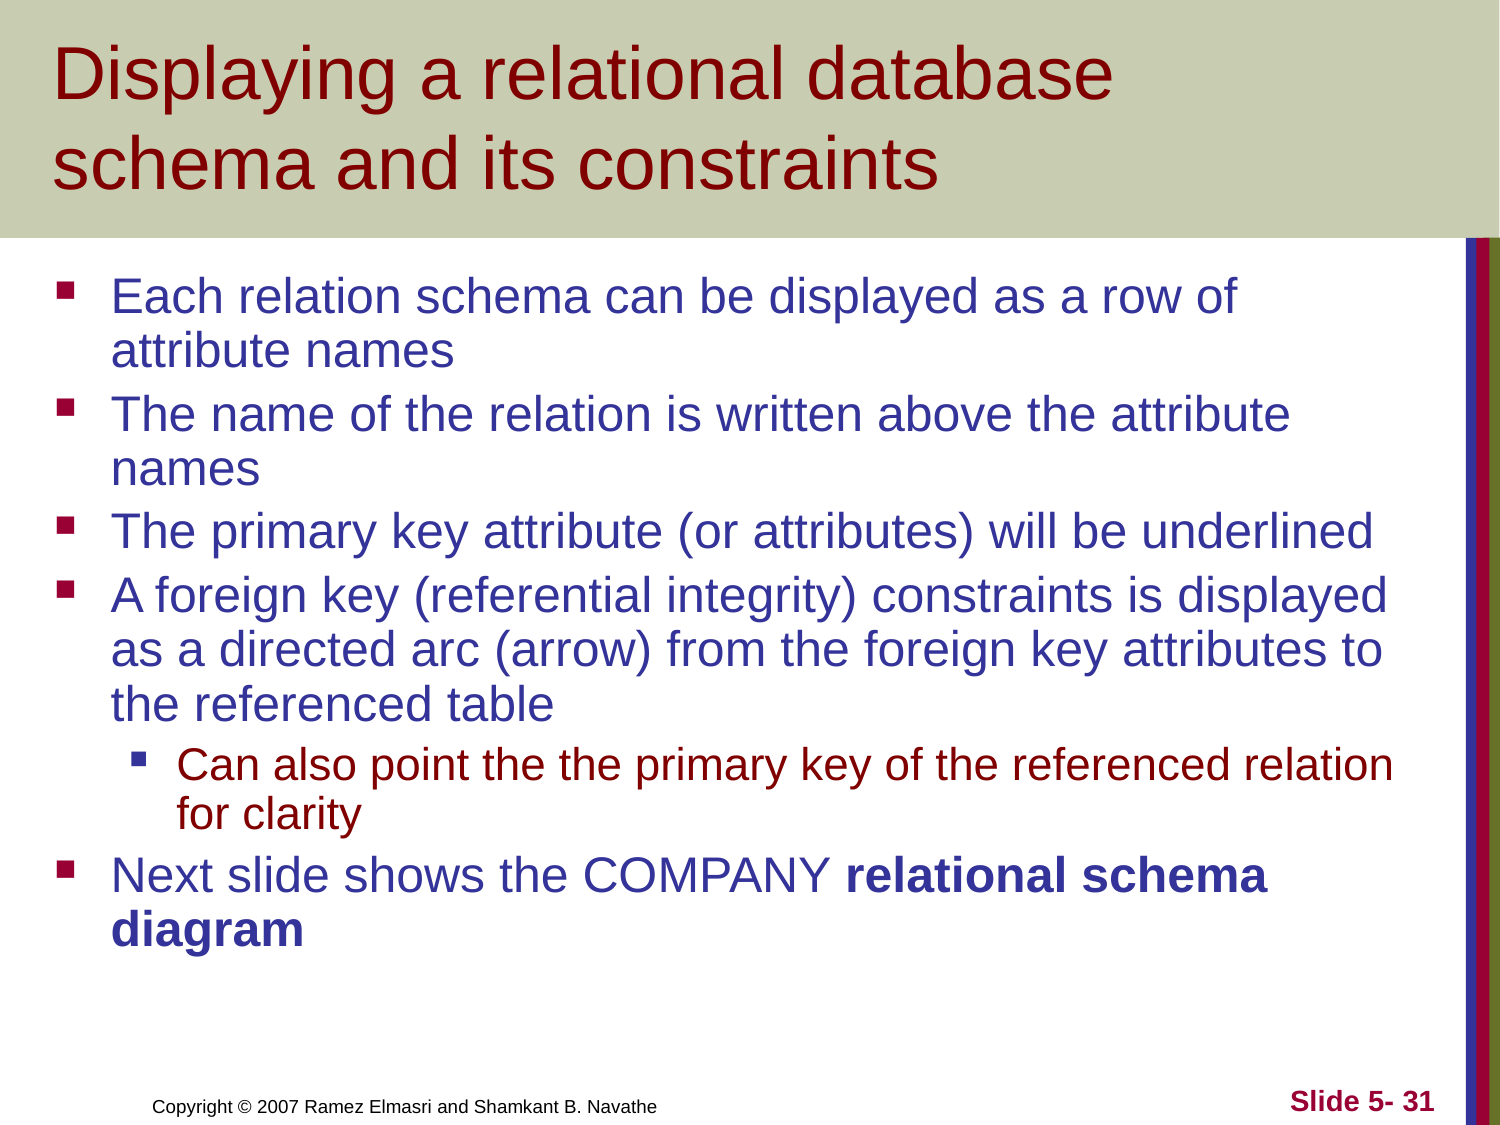

# Displaying a relational database schema and its constraints
Each relation schema can be displayed as a row of attribute names
The name of the relation is written above the attribute names
The primary key attribute (or attributes) will be underlined
A foreign key (referential integrity) constraints is displayed as a directed arc (arrow) from the foreign key attributes to the referenced table
Can also point the the primary key of the referenced relation for clarity
Next slide shows the COMPANY relational schema diagram
Slide 5- 31